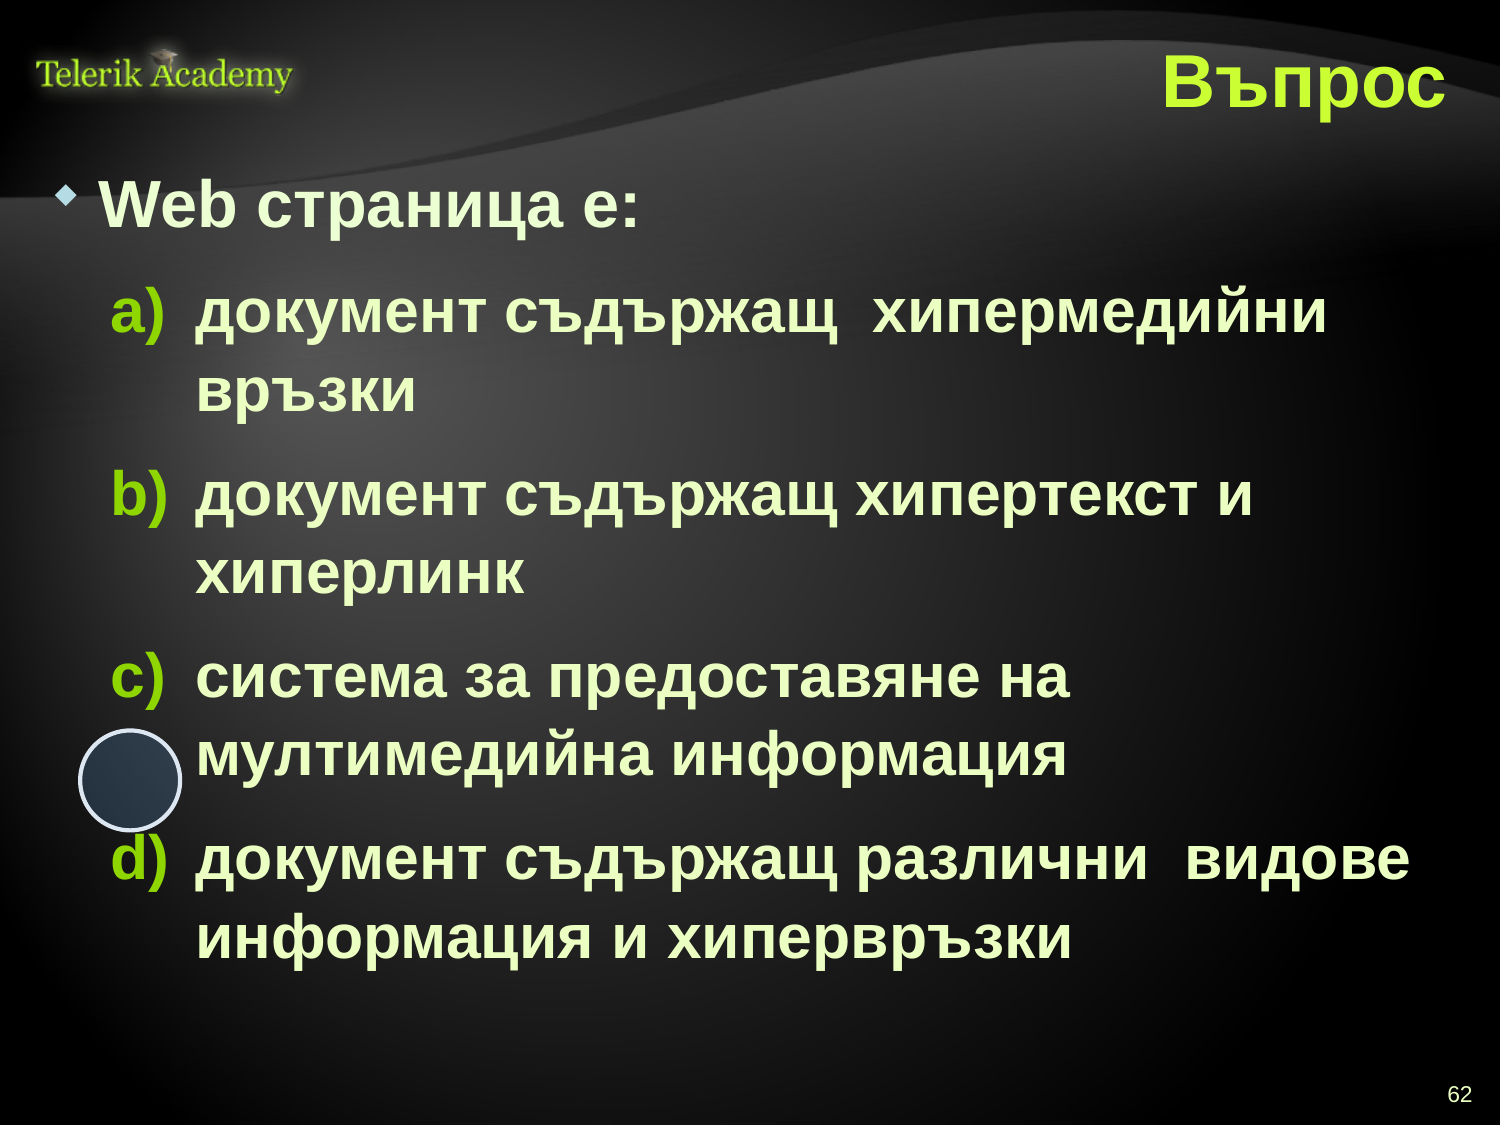

# Въпрос
Web страница е:
документ съдържащ  хипермедийни връзки
документ съдържащ хипертекст и хиперлинк
система за предоставяне на мултимедийна информация
документ съдържащ различни  видове  информация и хипервръзки

62